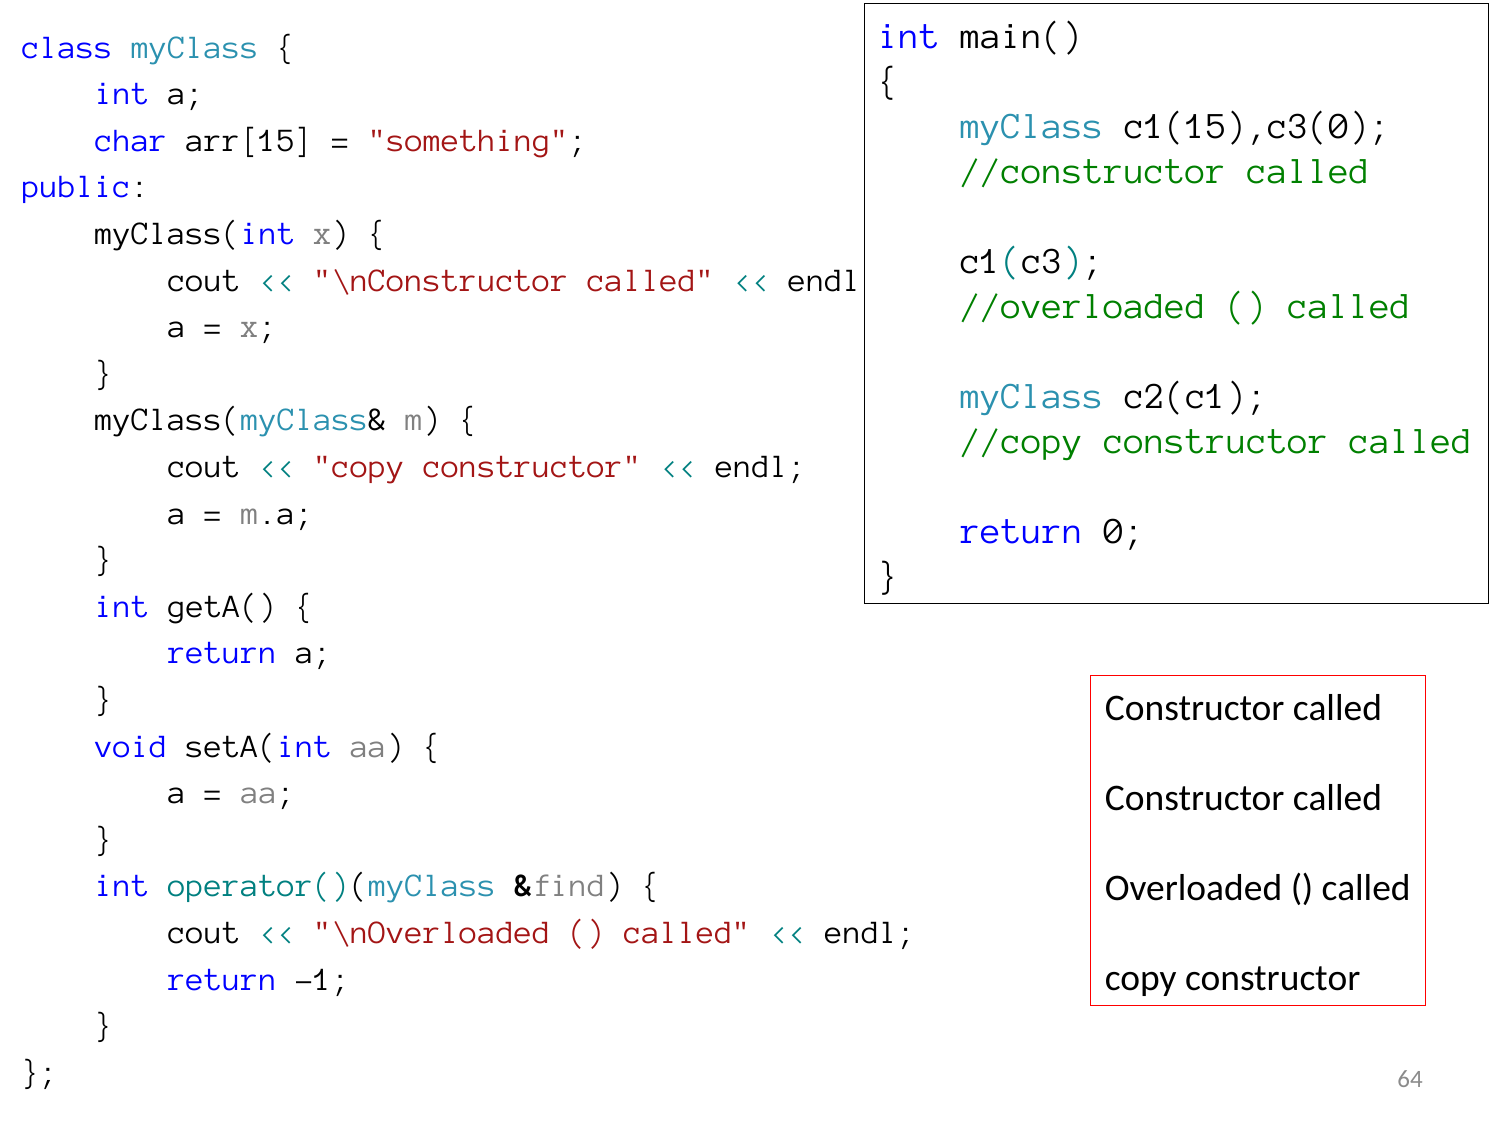

int main()
{
    myClass c1(15),c3(0);
    //constructor called

    c1(c3);
    //overloaded () called

    myClass c2(c1);
    //copy constructor called

    return 0;
}
class myClass {
    int a;
    char arr[15] = "something";
public:
    myClass(int x) {
        cout << "\nConstructor called" << endl;
        a = x;
    }
    myClass(myClass& m) {
        cout << "copy constructor" << endl;
        a = m.a;
    }
    int getA() {
        return a;
    }
    void setA(int aa) {
        a = aa;
    }
    int operator()(myClass &find) {
        cout << "\nOverloaded () called" << endl;
        return -1;
    }
};
Constructor called

Constructor called

Overloaded () called

copy constructor
64